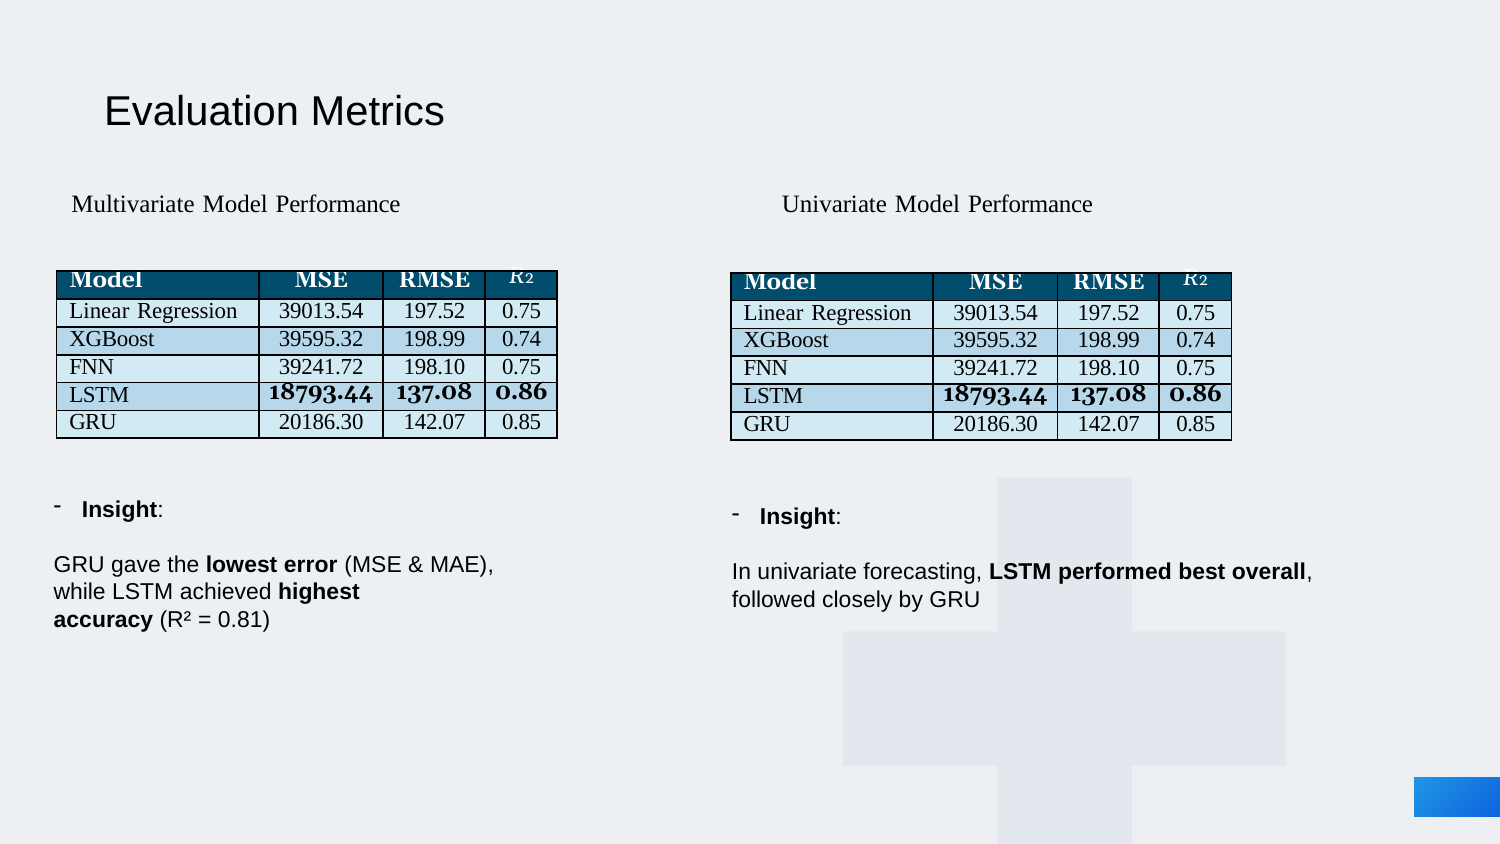

# Evaluation Metrics
Multivariate Model Performance
Univariate Model Performance

| Model | MSE | RMSE | R2 |
| --- | --- | --- | --- |
| Linear Regression | 39013.54 | 197.52 | 0.75 |
| XGBoost | 39595.32 | 198.99 | 0.74 |
| FNN | 39241.72 | 198.10 | 0.75 |
| LSTM | 18793.44 | 137.08 | 0.86 |
| GRU | 20186.30 | 142.07 | 0.85 |
| Model | MSE | RMSE | R2 |
| --- | --- | --- | --- |
| Linear Regression | 39013.54 | 197.52 | 0.75 |
| XGBoost | 39595.32 | 198.99 | 0.74 |
| FNN | 39241.72 | 198.10 | 0.75 |
| LSTM | 18793.44 | 137.08 | 0.86 |
| GRU | 20186.30 | 142.07 | 0.85 |
Insight:

GRU gave the lowest error (MSE & MAE), while LSTM achieved highest accuracy (R² = 0.81)
Insight:

In univariate forecasting, LSTM performed best overall, followed closely by GRU